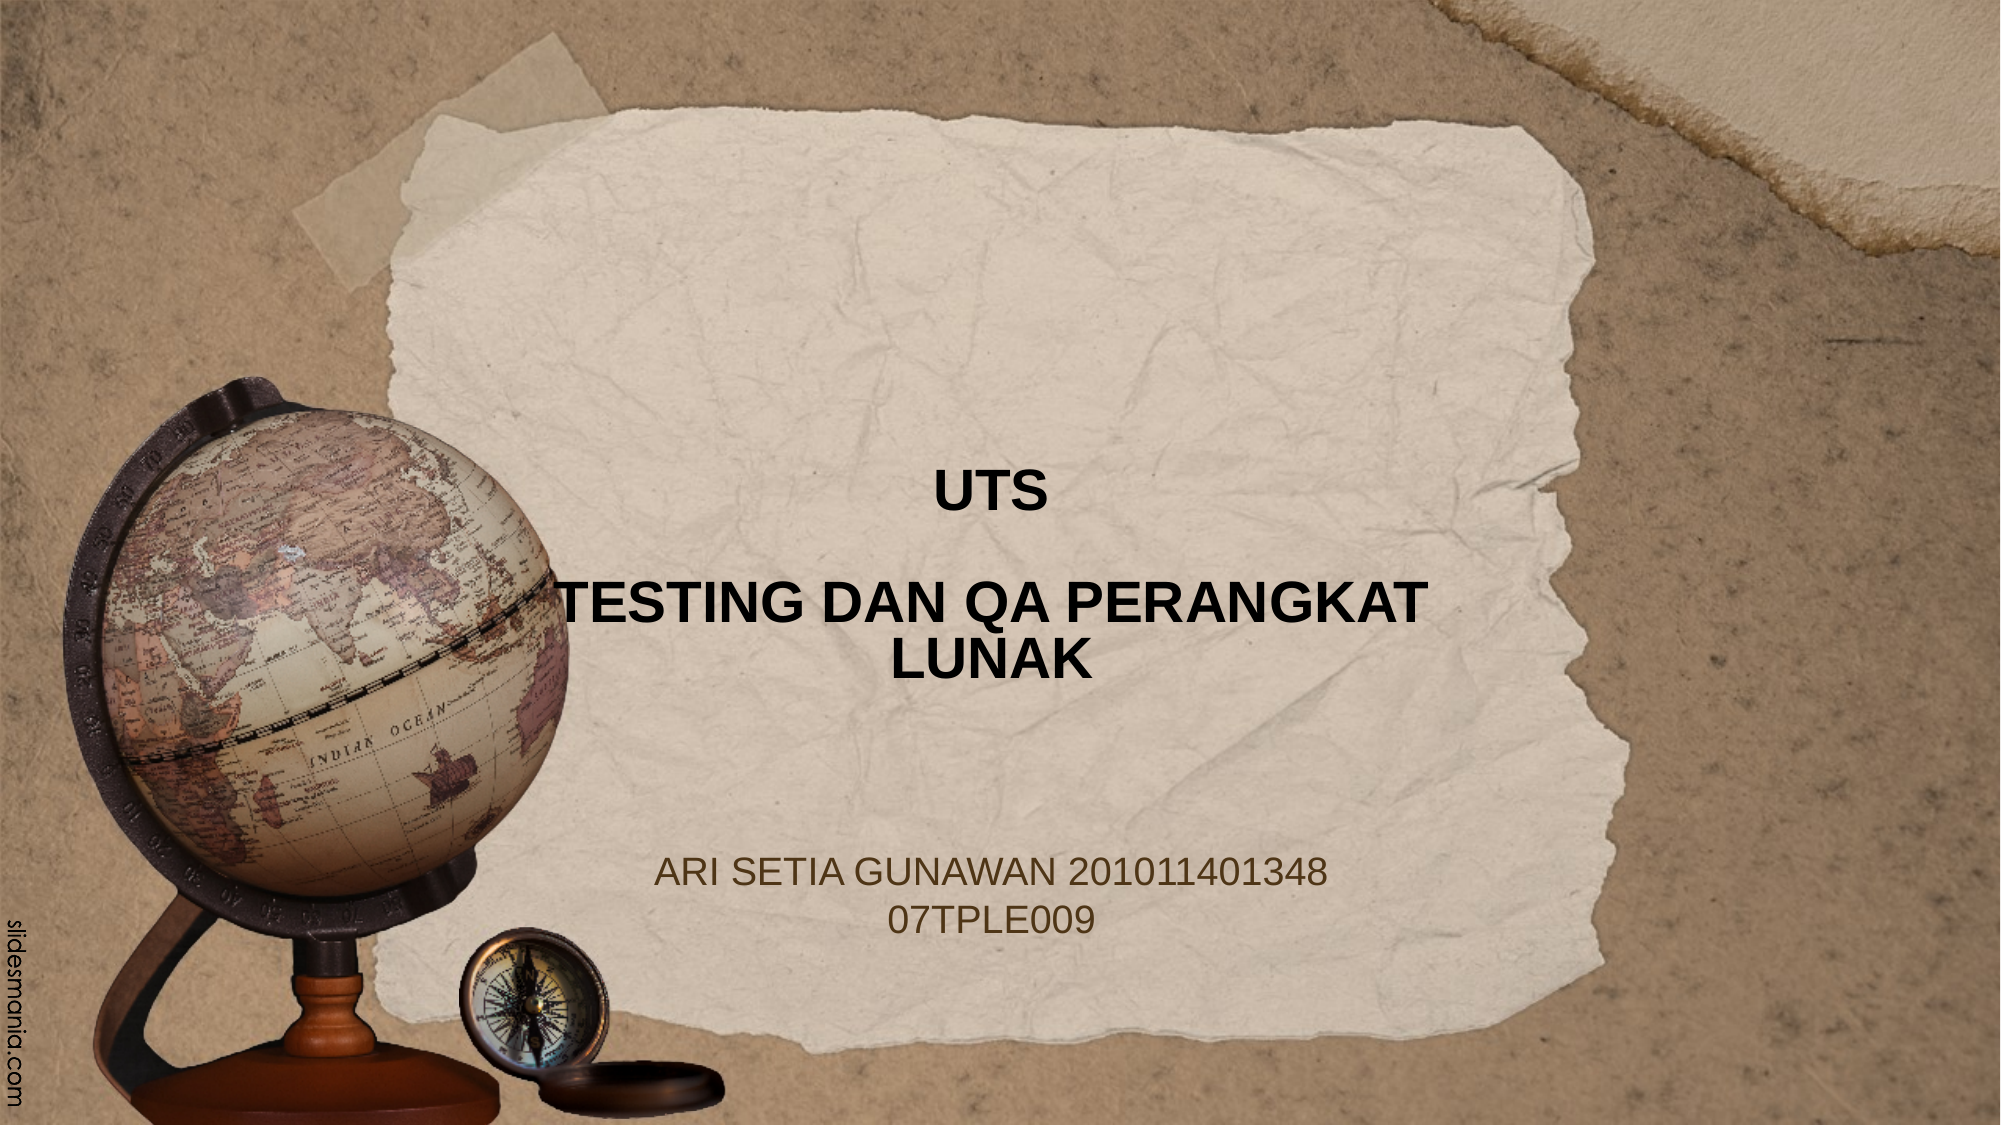

# UTS TESTING DAN QA PERANGKAT LUNAK
ARI SETIA GUNAWAN 201011401348
07TPLE009